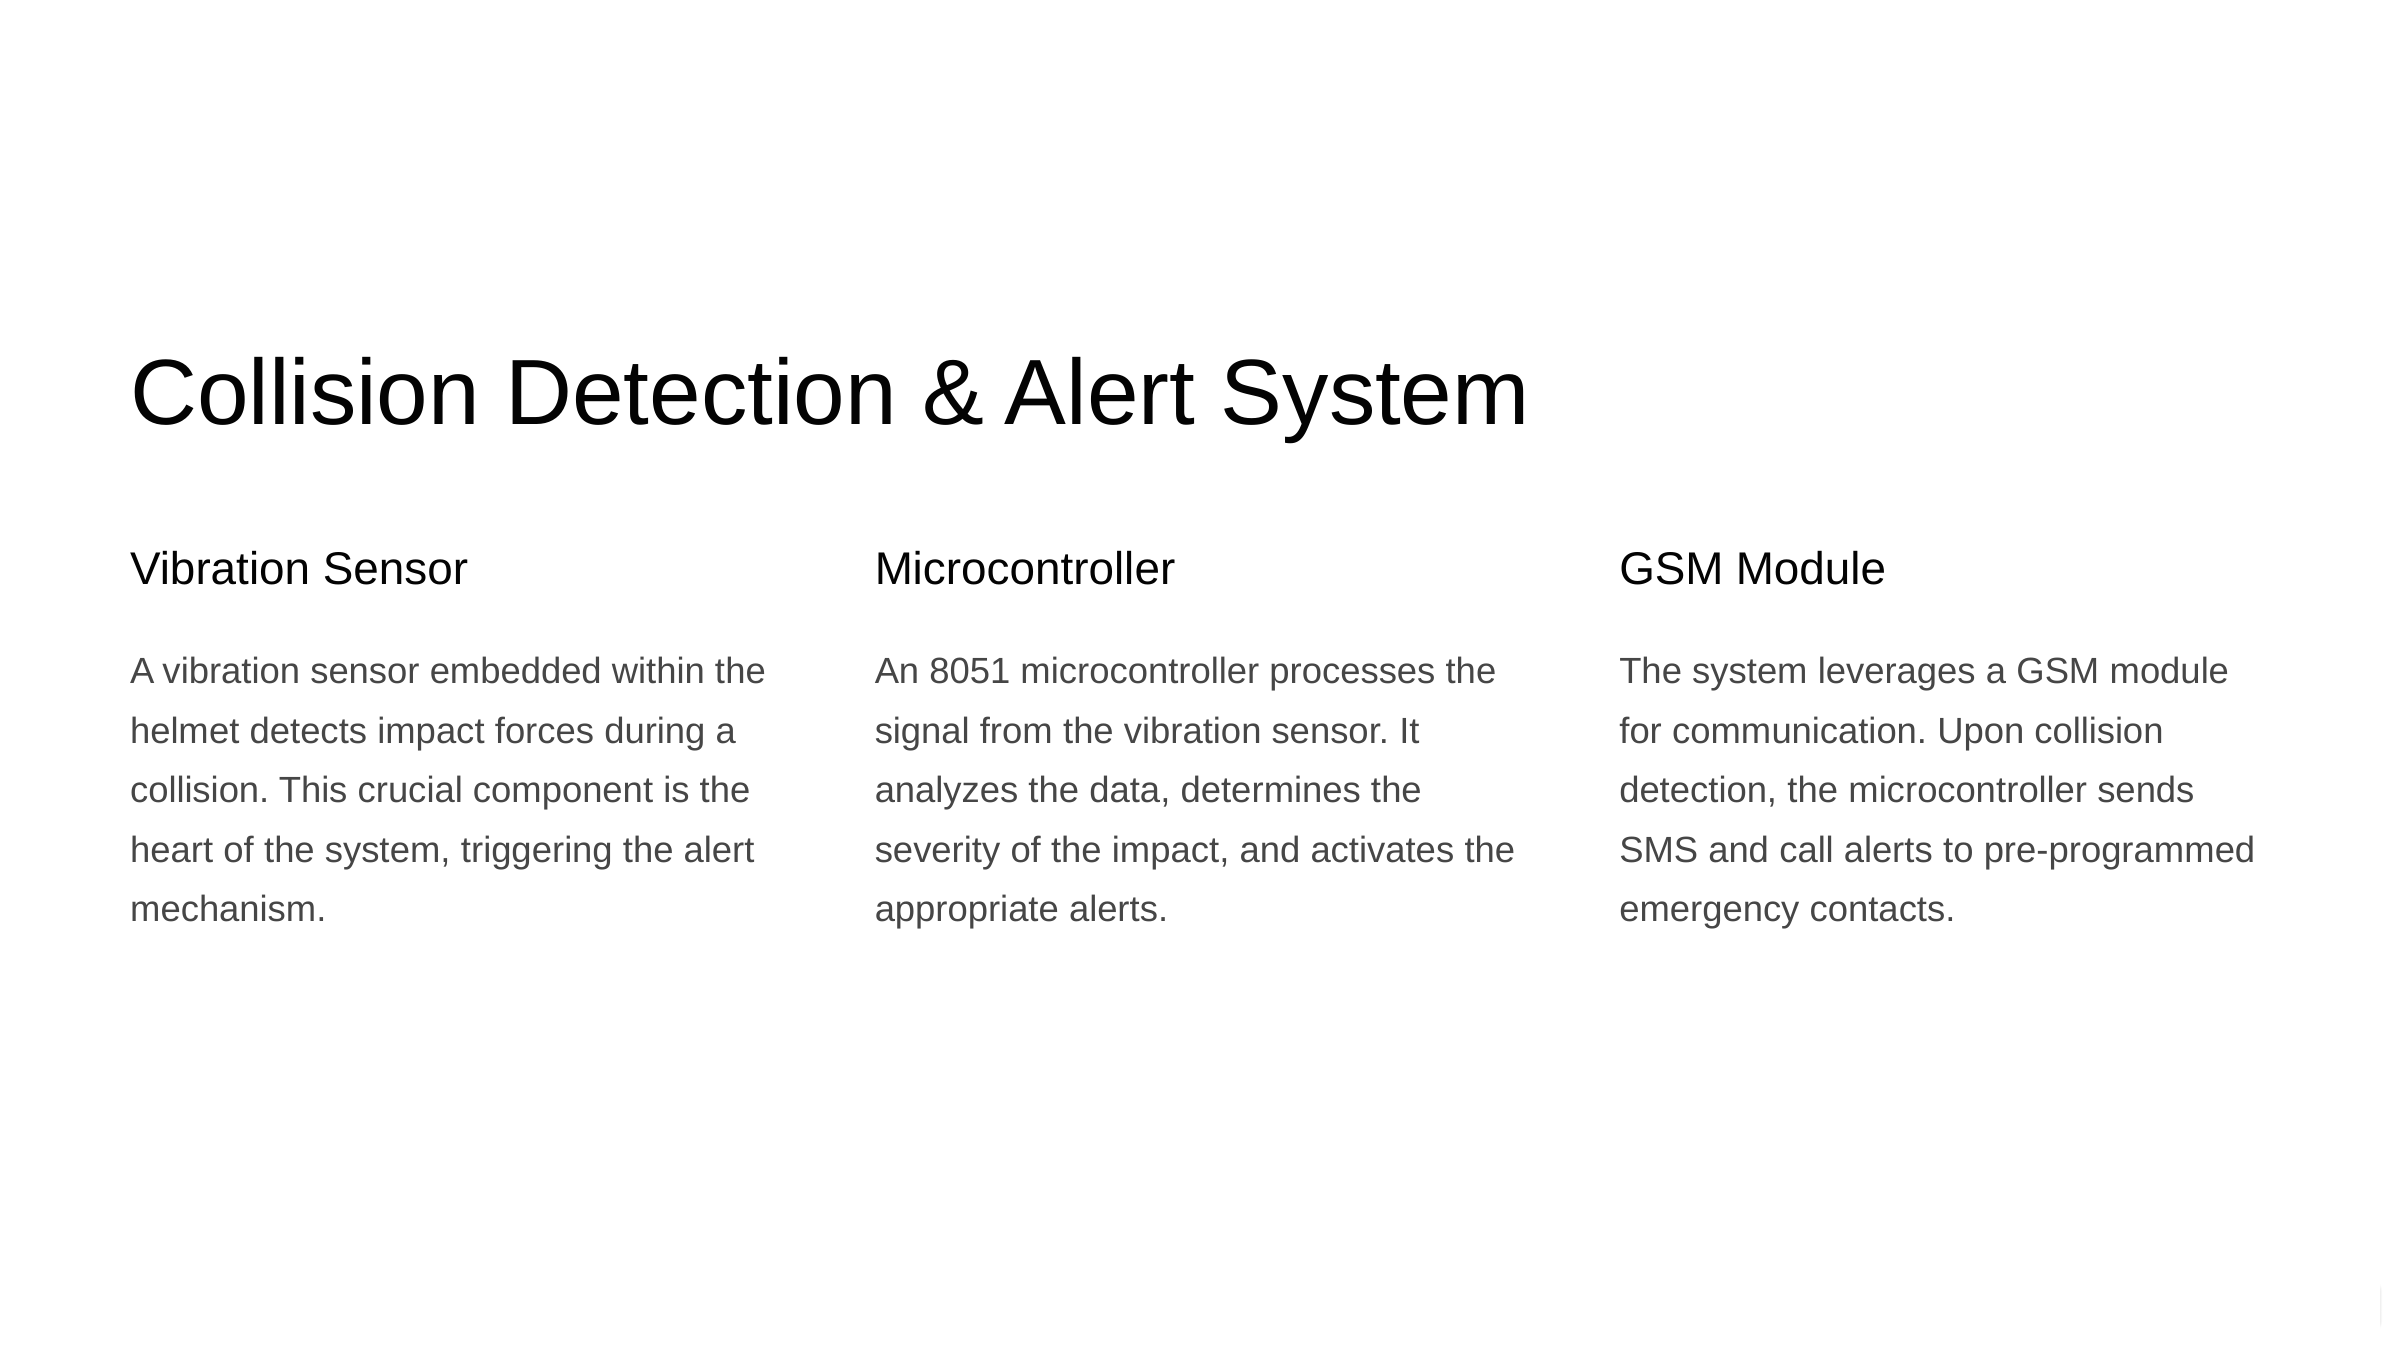

Collision Detection & Alert System
Vibration Sensor
Microcontroller
GSM Module
A vibration sensor embedded within the helmet detects impact forces during a collision. This crucial component is the heart of the system, triggering the alert mechanism.
An 8051 microcontroller processes the signal from the vibration sensor. It analyzes the data, determines the severity of the impact, and activates the appropriate alerts.
The system leverages a GSM module for communication. Upon collision detection, the microcontroller sends SMS and call alerts to pre-programmed emergency contacts.